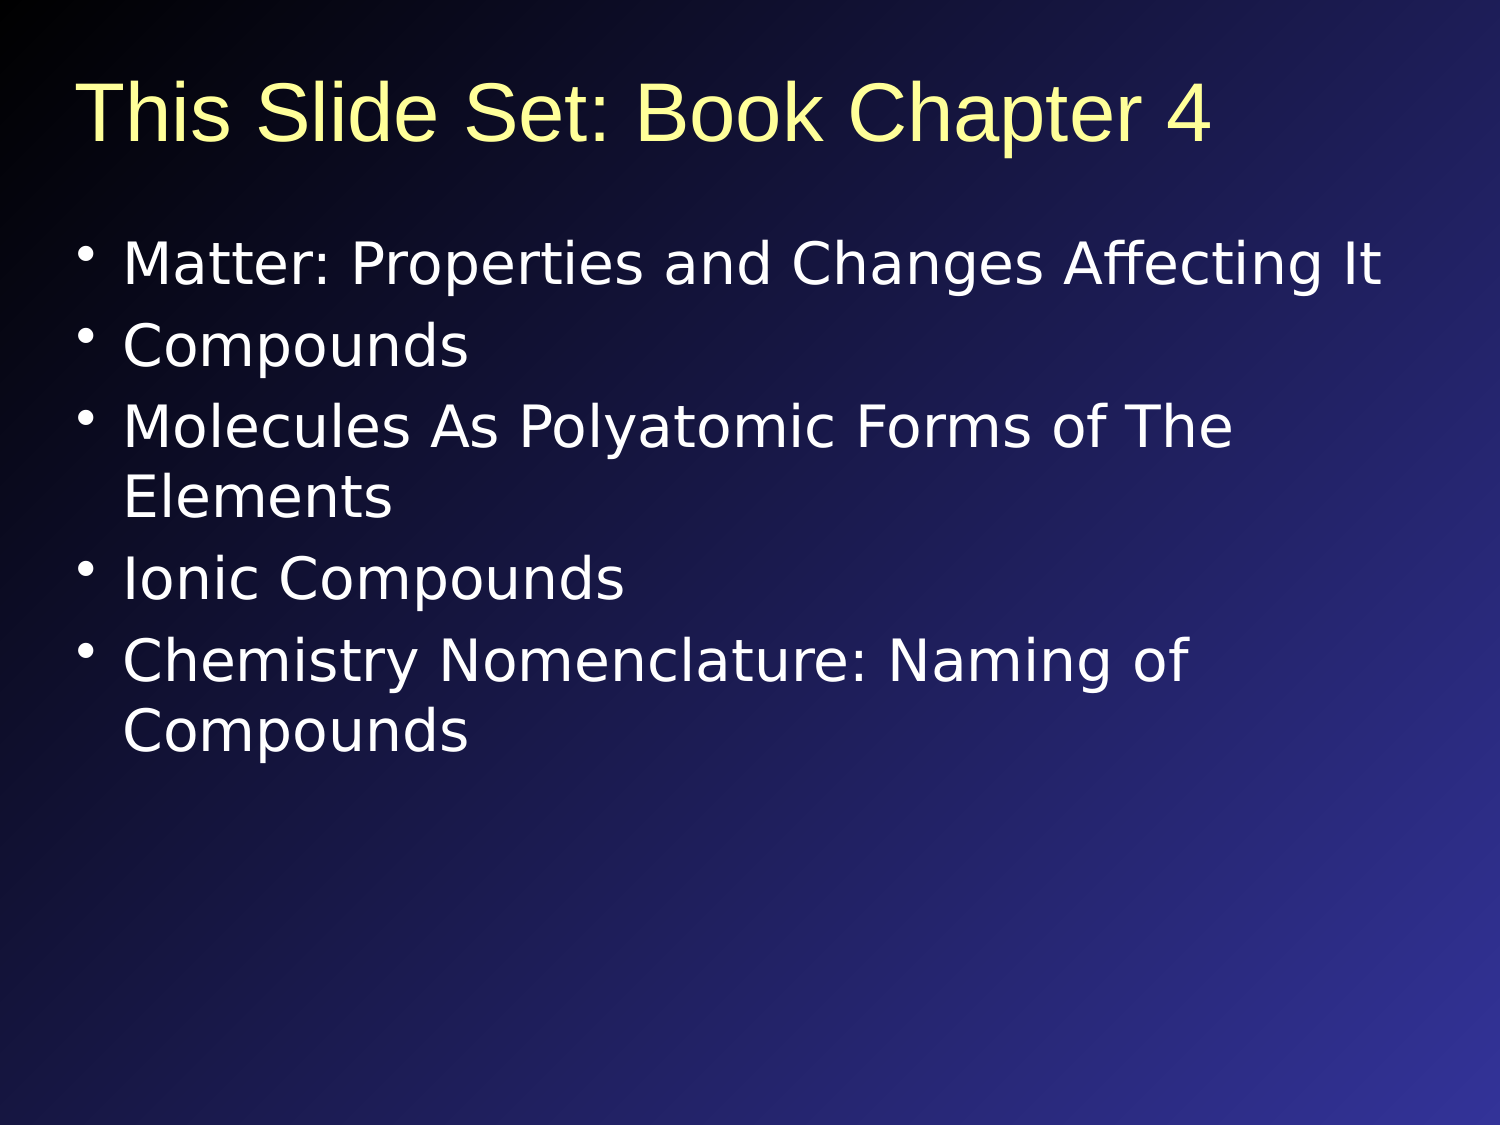

# This Slide Set: Book Chapter 4
Matter: Properties and Changes Affecting It
Compounds
Molecules As Polyatomic Forms of The Elements
Ionic Compounds
Chemistry Nomenclature: Naming of Compounds